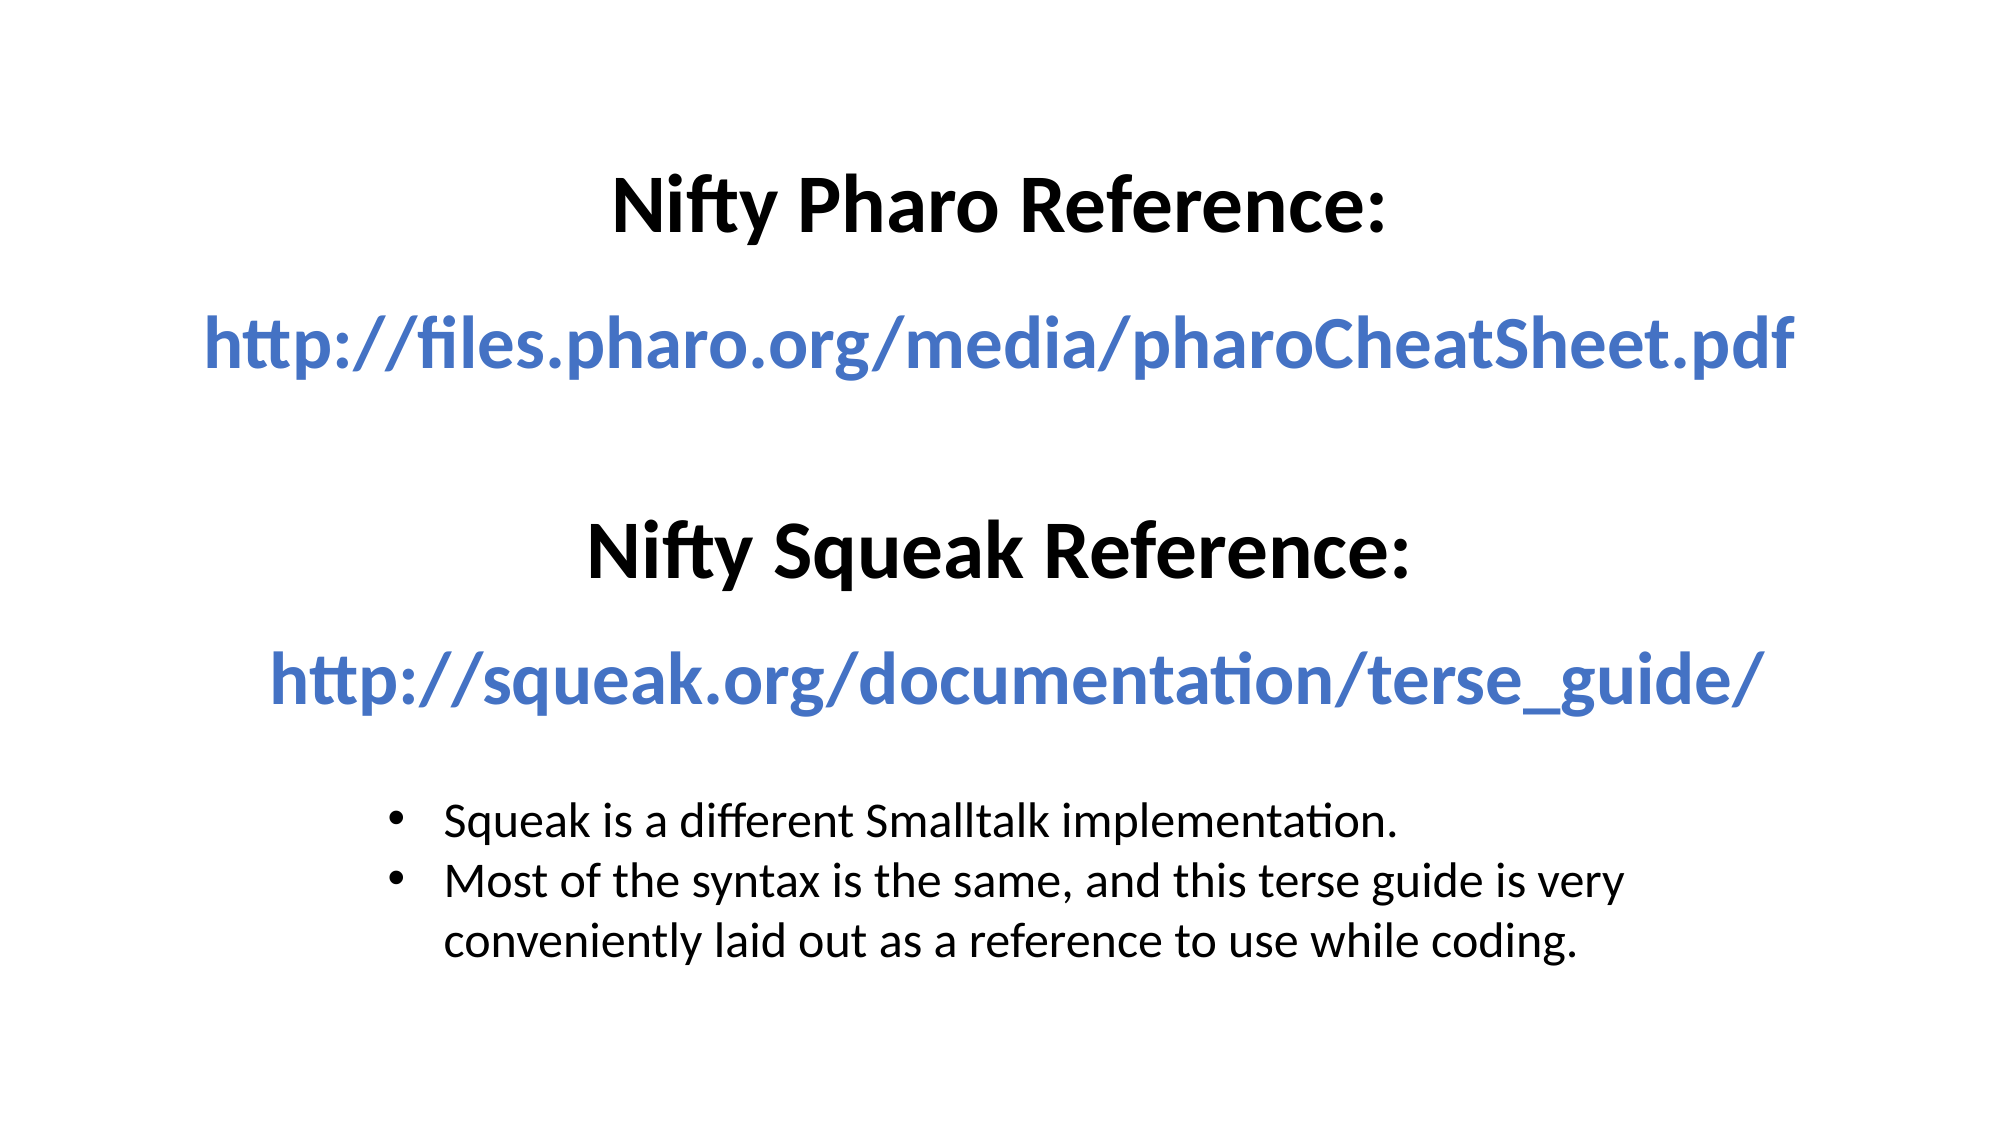

# Nifty Pharo Reference:
http://files.pharo.org/media/pharoCheatSheet.pdf
Nifty Squeak Reference:
http://squeak.org/documentation/terse_guide/
Squeak is a different Smalltalk implementation.
Most of the syntax is the same, and this terse guide is very conveniently laid out as a reference to use while coding.